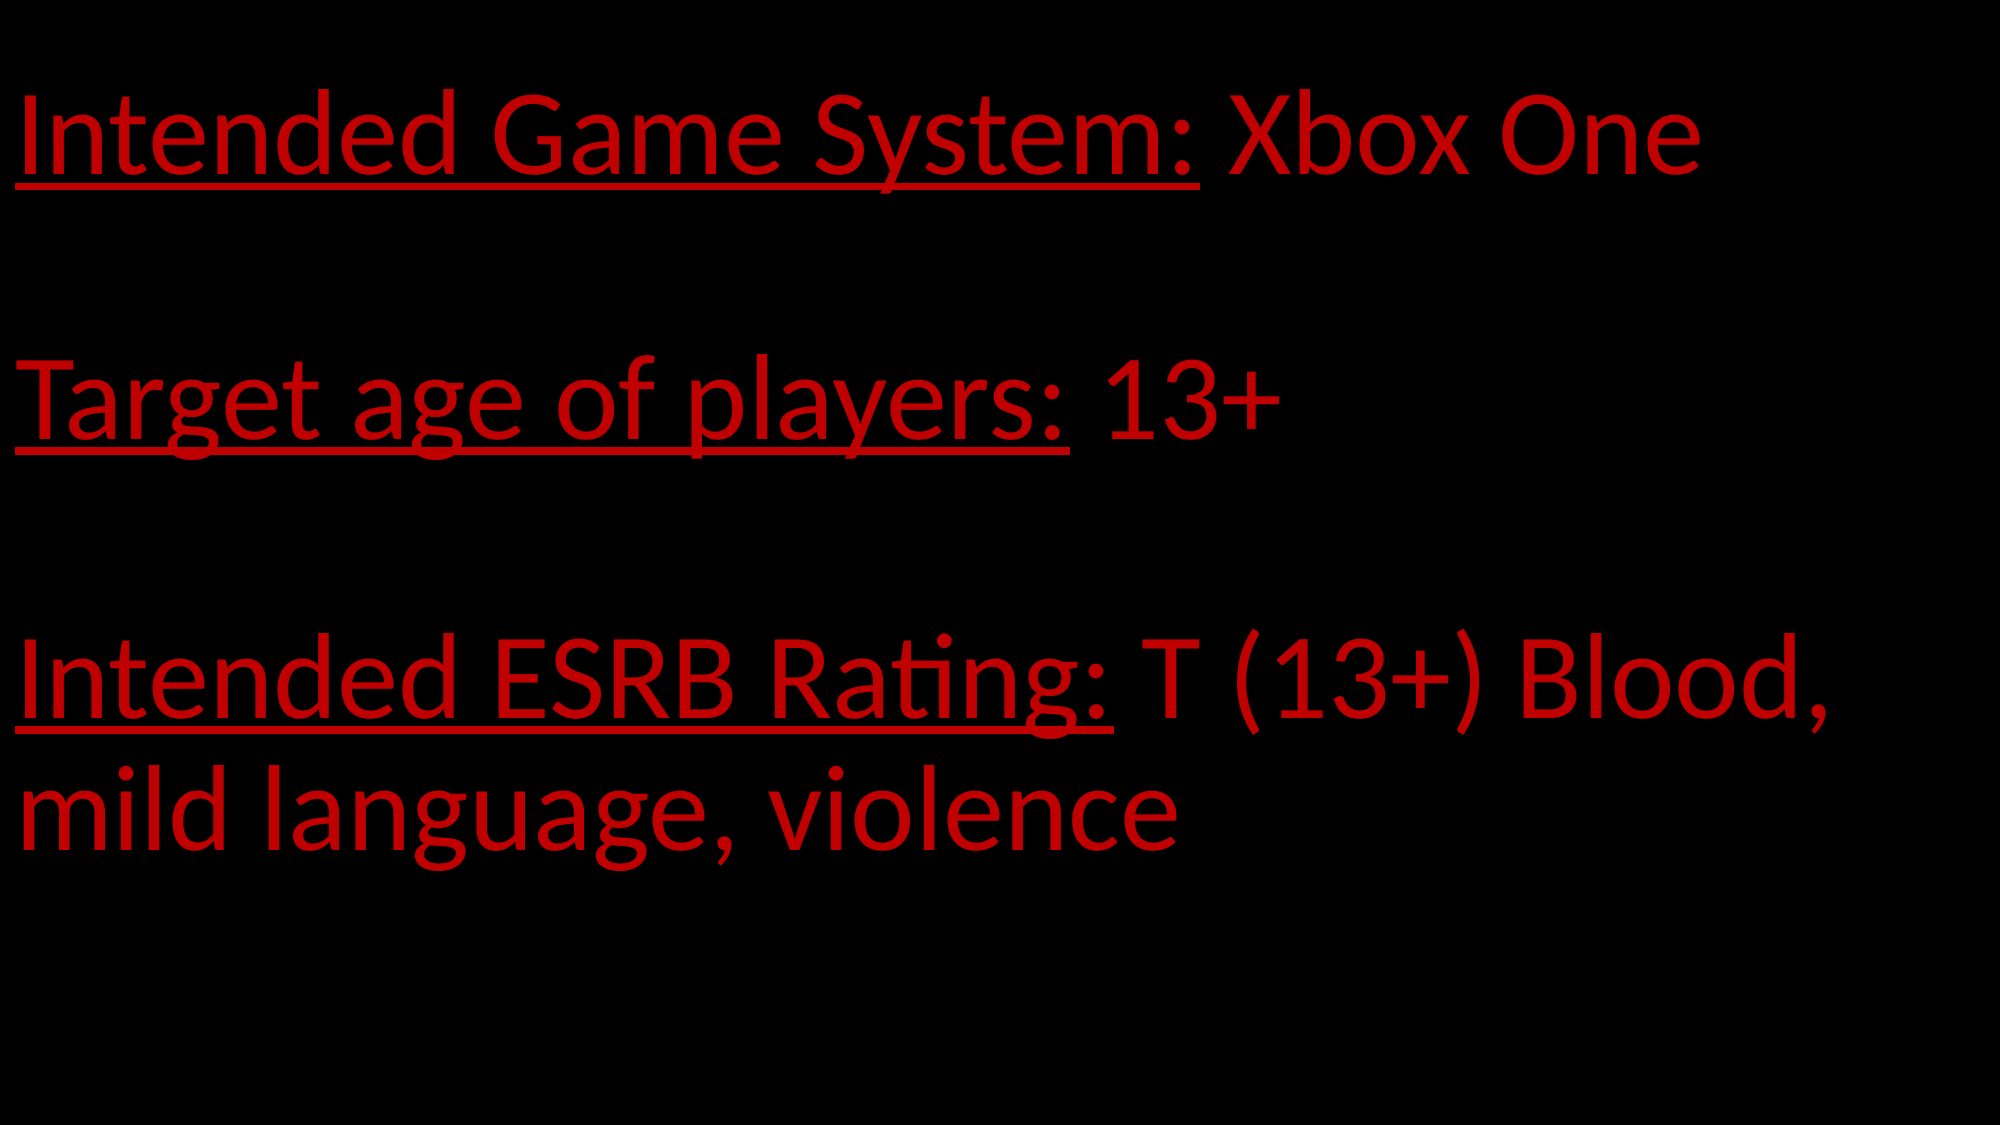

Intended Game System: Xbox One
Target age of players: 13+
Intended ESRB Rating: T (13+) Blood, mild language, violence